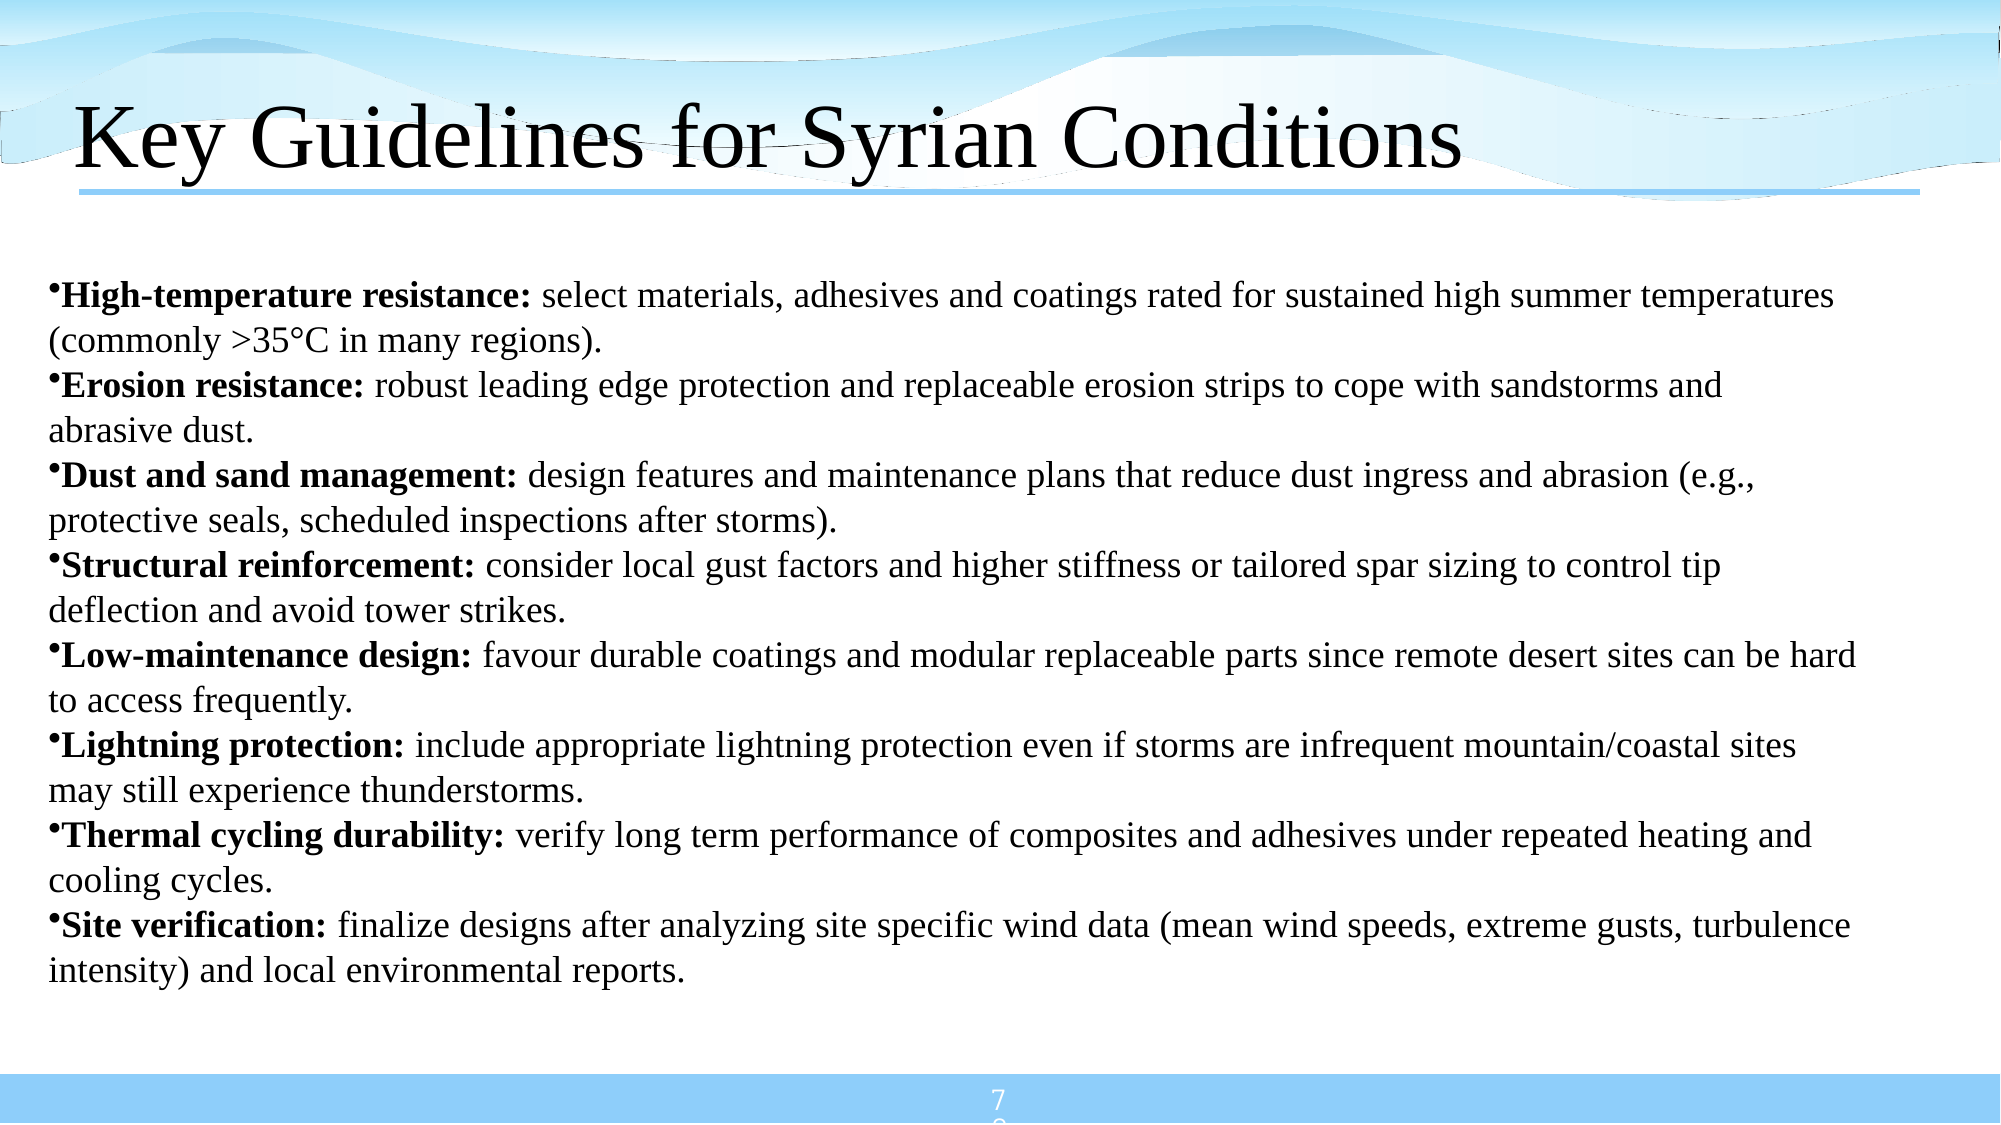

# Key Guidelines for Syrian Conditions
High-temperature resistance: select materials, adhesives and coatings rated for sustained high summer temperatures (commonly >35°C in many regions).
Erosion resistance: robust leading edge protection and replaceable erosion strips to cope with sandstorms and abrasive dust.
Dust and sand management: design features and maintenance plans that reduce dust ingress and abrasion (e.g., protective seals, scheduled inspections after storms).
Structural reinforcement: consider local gust factors and higher stiffness or tailored spar sizing to control tip deflection and avoid tower strikes.
Low-maintenance design: favour durable coatings and modular replaceable parts since remote desert sites can be hard to access frequently.
Lightning protection: include appropriate lightning protection even if storms are infrequent mountain/coastal sites may still experience thunderstorms.
Thermal cycling durability: verify long term performance of composites and adhesives under repeated heating and cooling cycles.
Site verification: finalize designs after analyzing site specific wind data (mean wind speeds, extreme gusts, turbulence intensity) and local environmental reports.
70